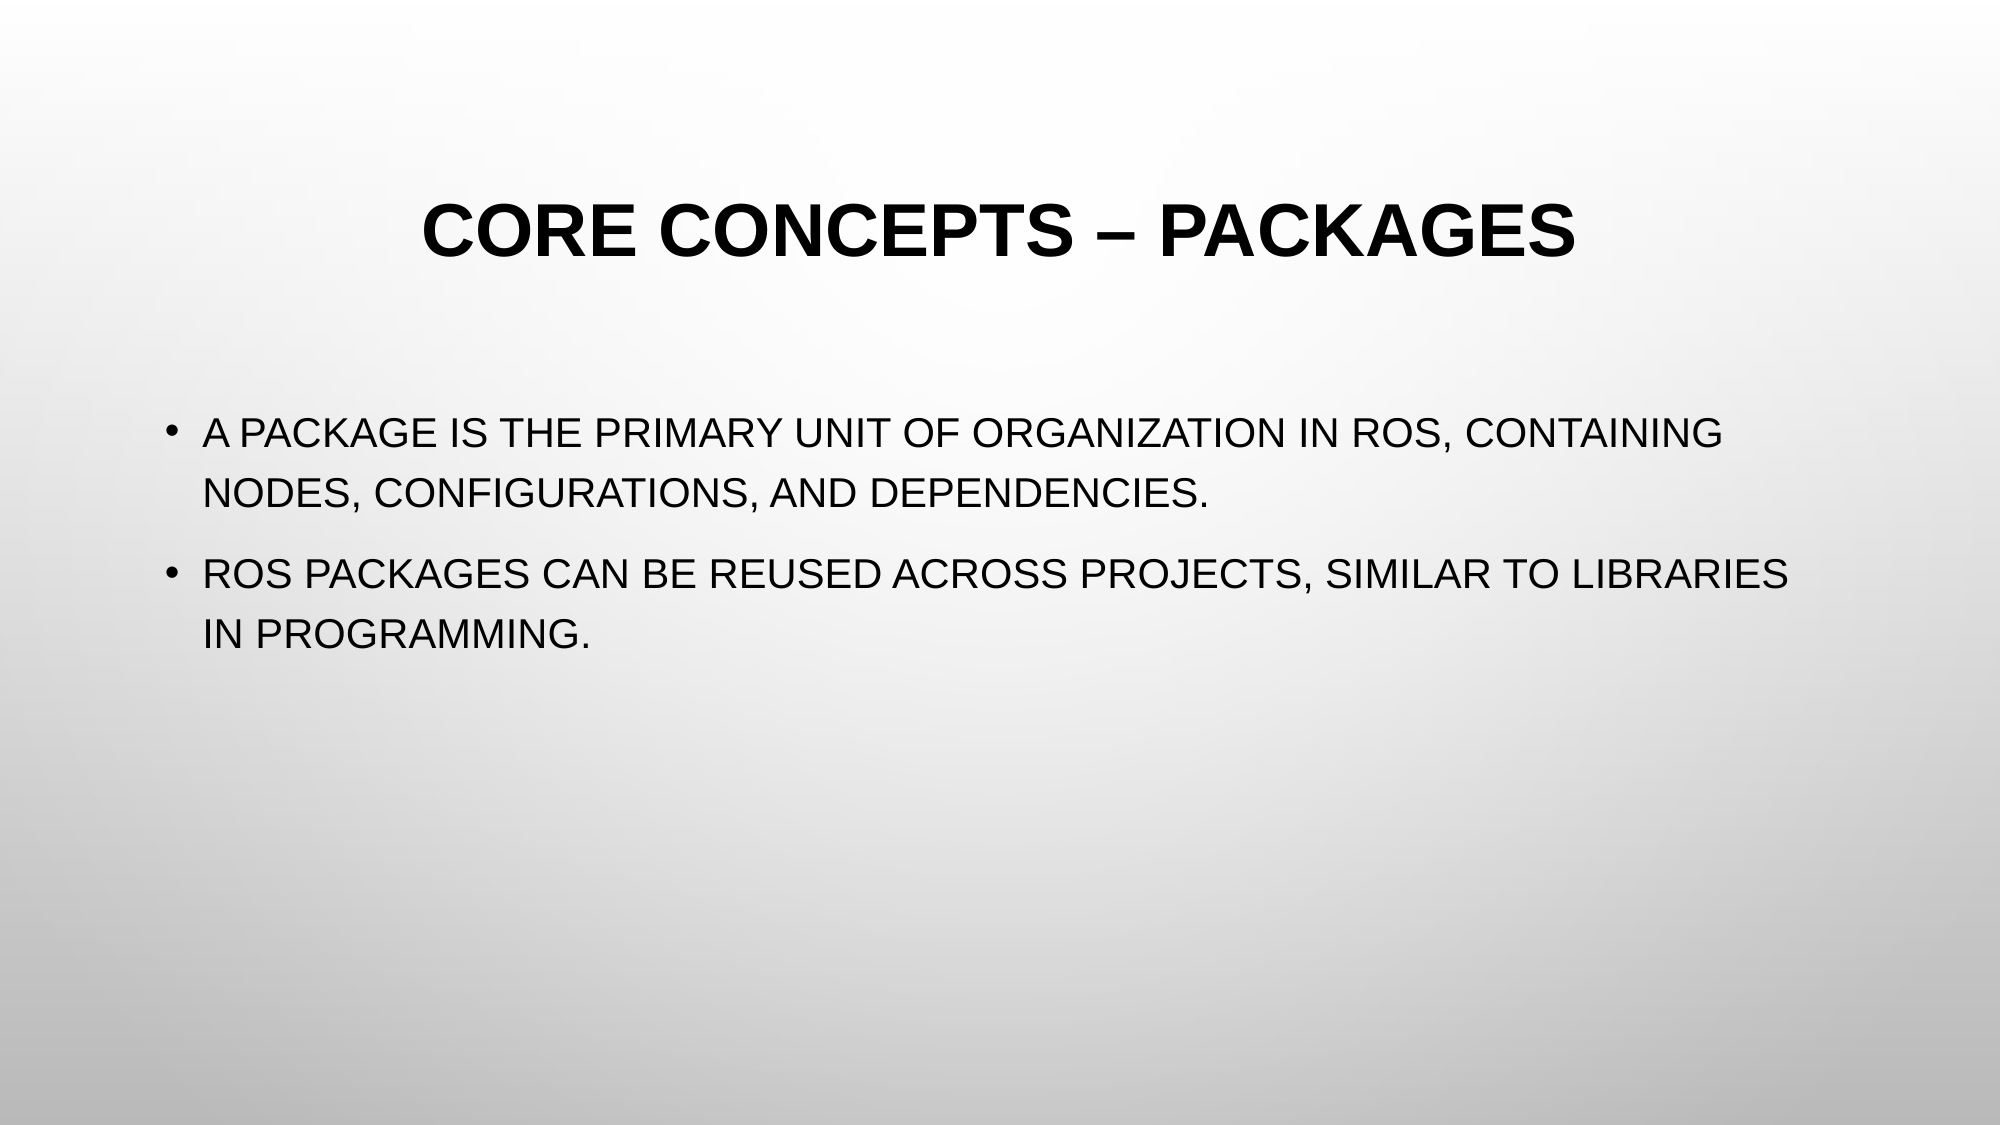

# Core Concepts – Packages
A package is the primary unit of organization in ROS, containing nodes, configurations, and dependencies.
ROS packages can be reused across projects, similar to libraries in programming.